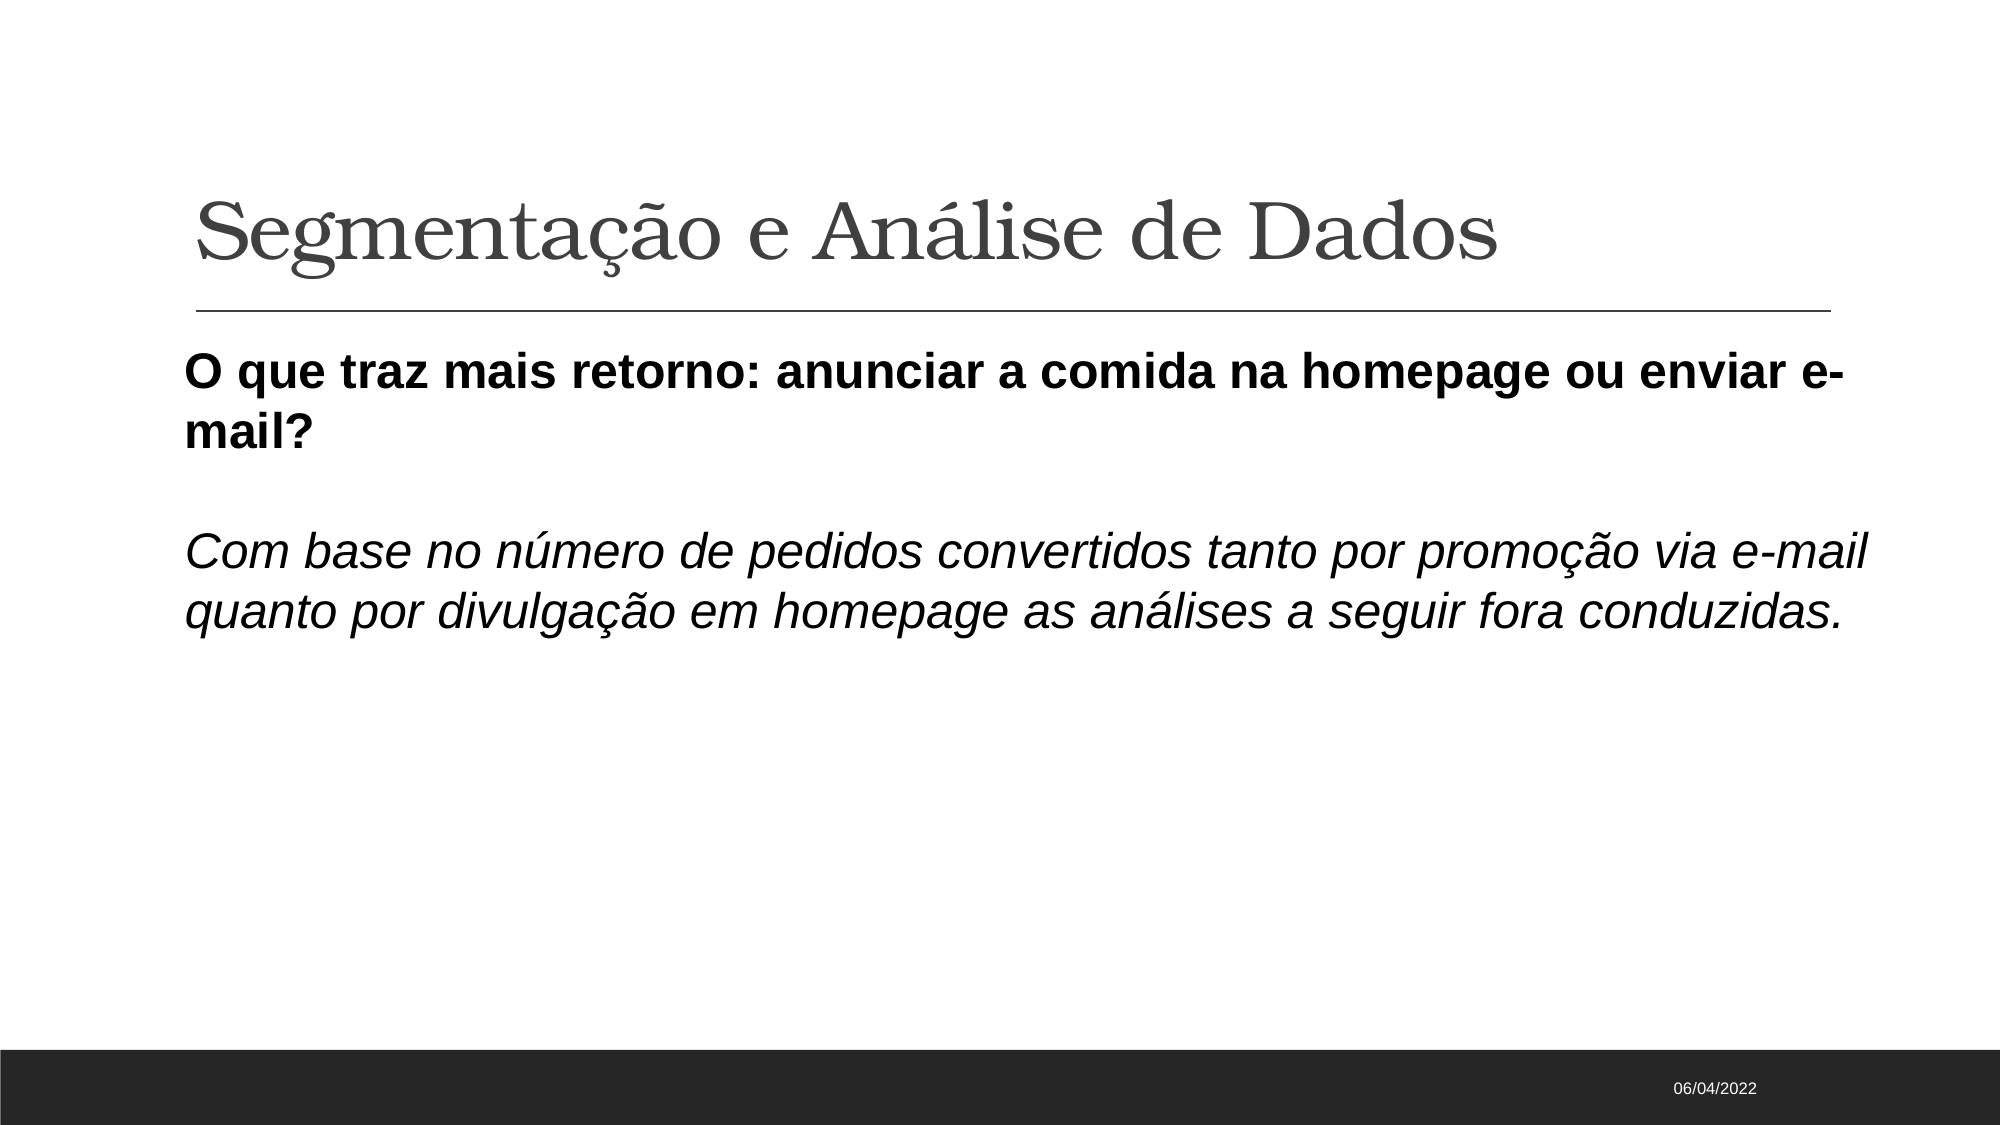

# Segmentação e Análise de Dados
O que traz mais retorno: anunciar a comida na homepage ou enviar e-mail?

Com base no número de pedidos convertidos tanto por promoção via e-mail quanto por divulgação em homepage as análises a seguir fora conduzidas.

06/04/2022